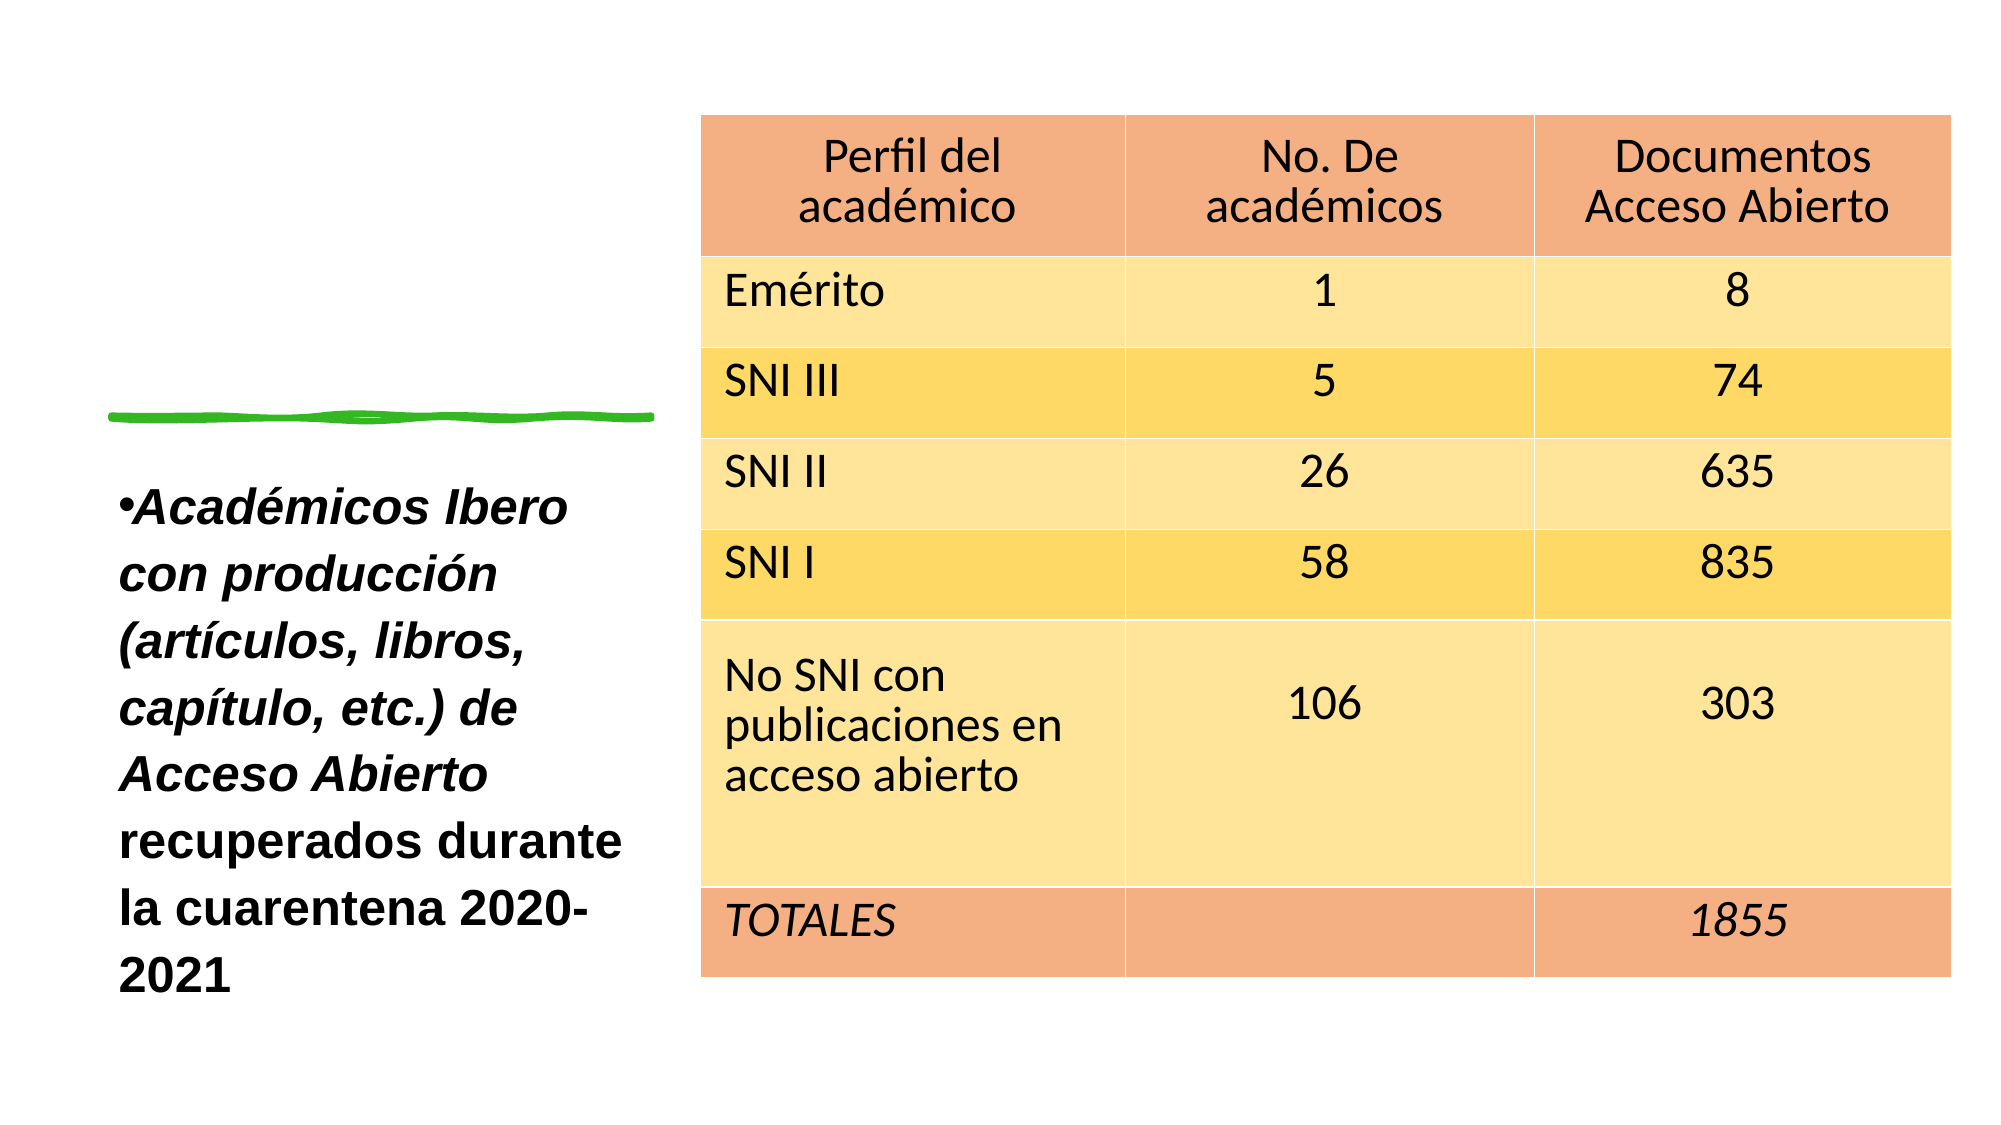

| Perfil del académico | No. De académicos | Documentos Acceso Abierto |
| --- | --- | --- |
| Emérito | 1 | 8 |
| SNI III | 5 | 74 |
| SNI II | 26 | 635 |
| SNI I | 58 | 835 |
| No SNI con publicaciones en acceso abierto | 106 | 303 |
| TOTALES |  | 1855 |

Académicos Ibero con producción (artículos, libros, capítulo, etc.) de Acceso Abierto  recuperados durante la cuarentena 2020-2021